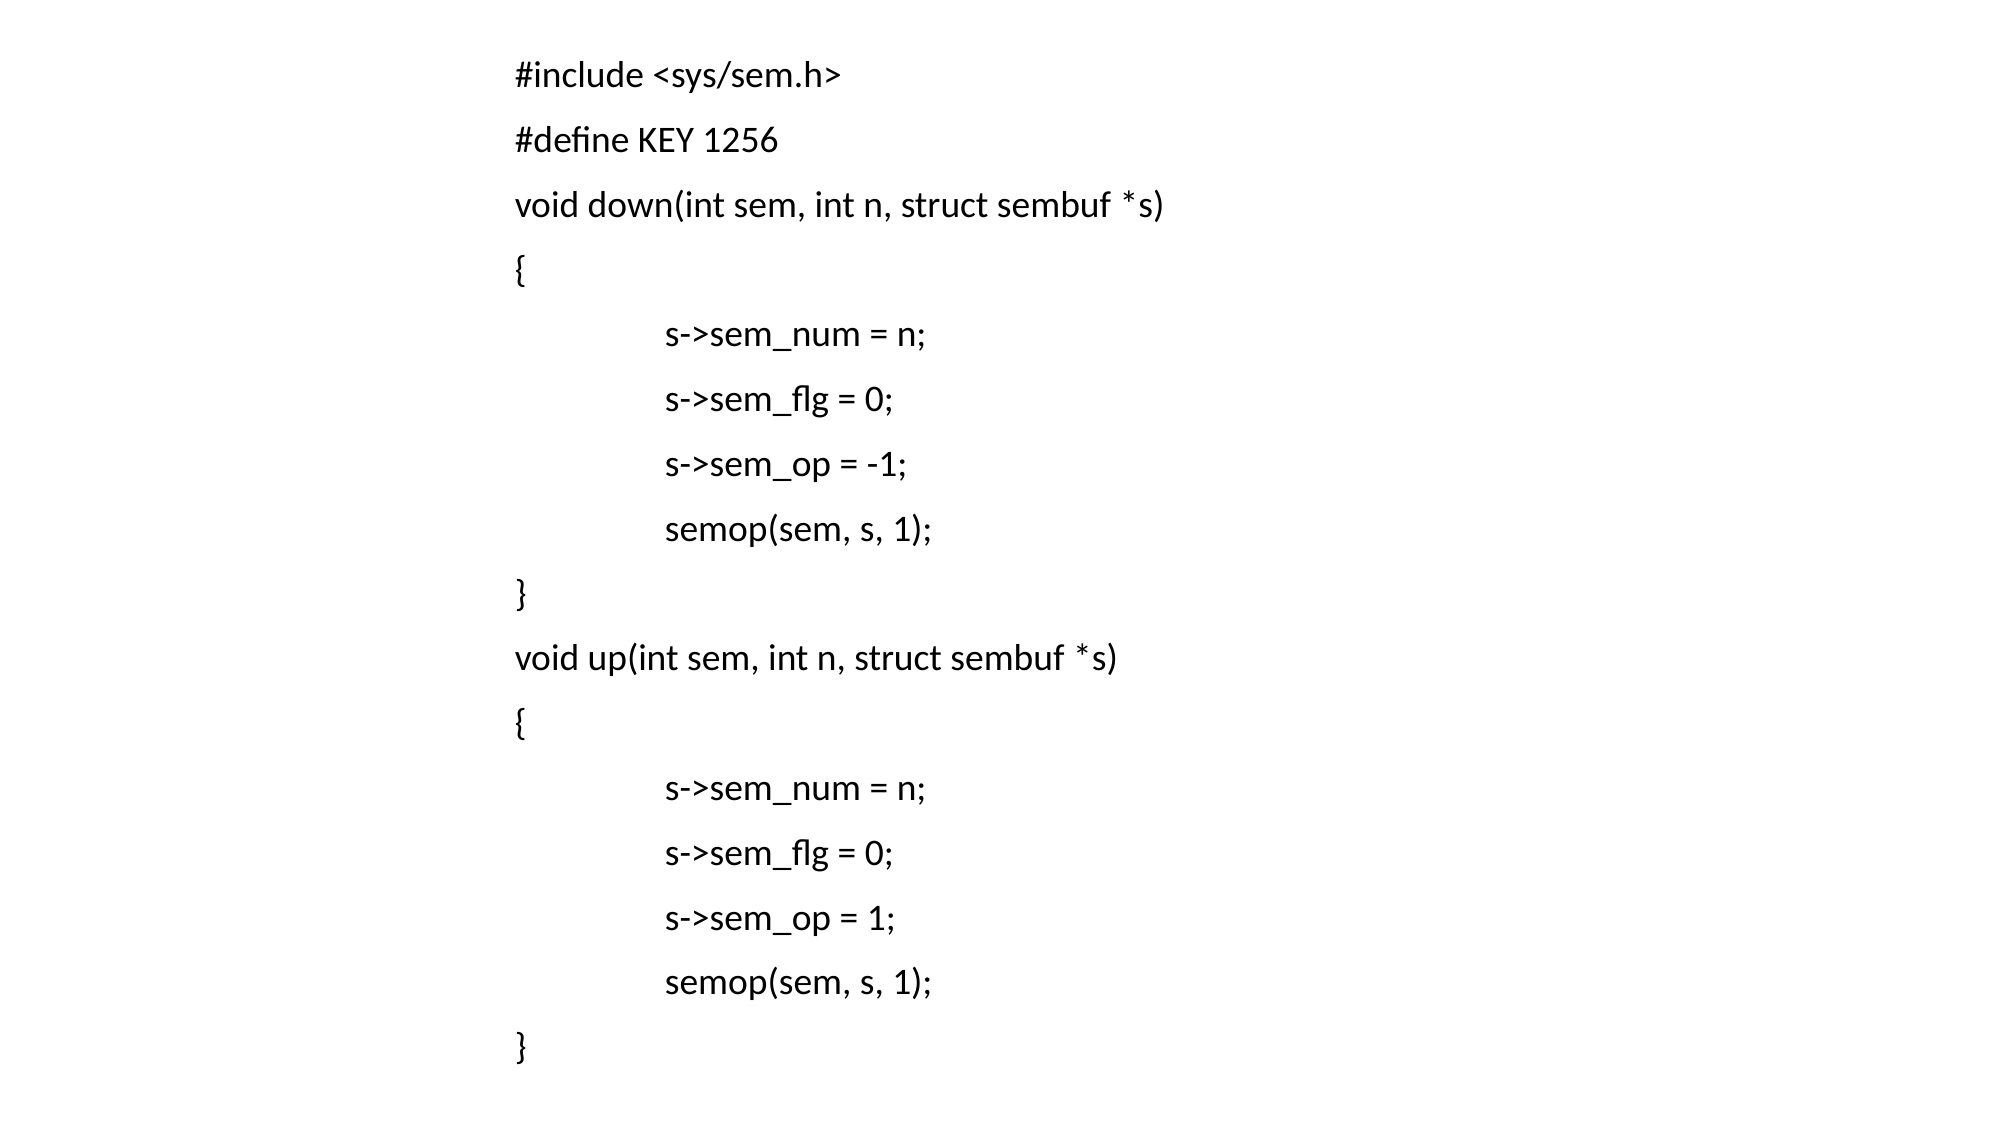

#include <sys/sem.h>
#define KEY 1256
void down(int sem, int n, struct sembuf *s)
{
	s->sem_num = n;
	s->sem_flg = 0;
	s->sem_op = -1;
	semop(sem, s, 1);
}
void up(int sem, int n, struct sembuf *s)
{
	s->sem_num = n;
	s->sem_flg = 0;
	s->sem_op = 1;
	semop(sem, s, 1);
}